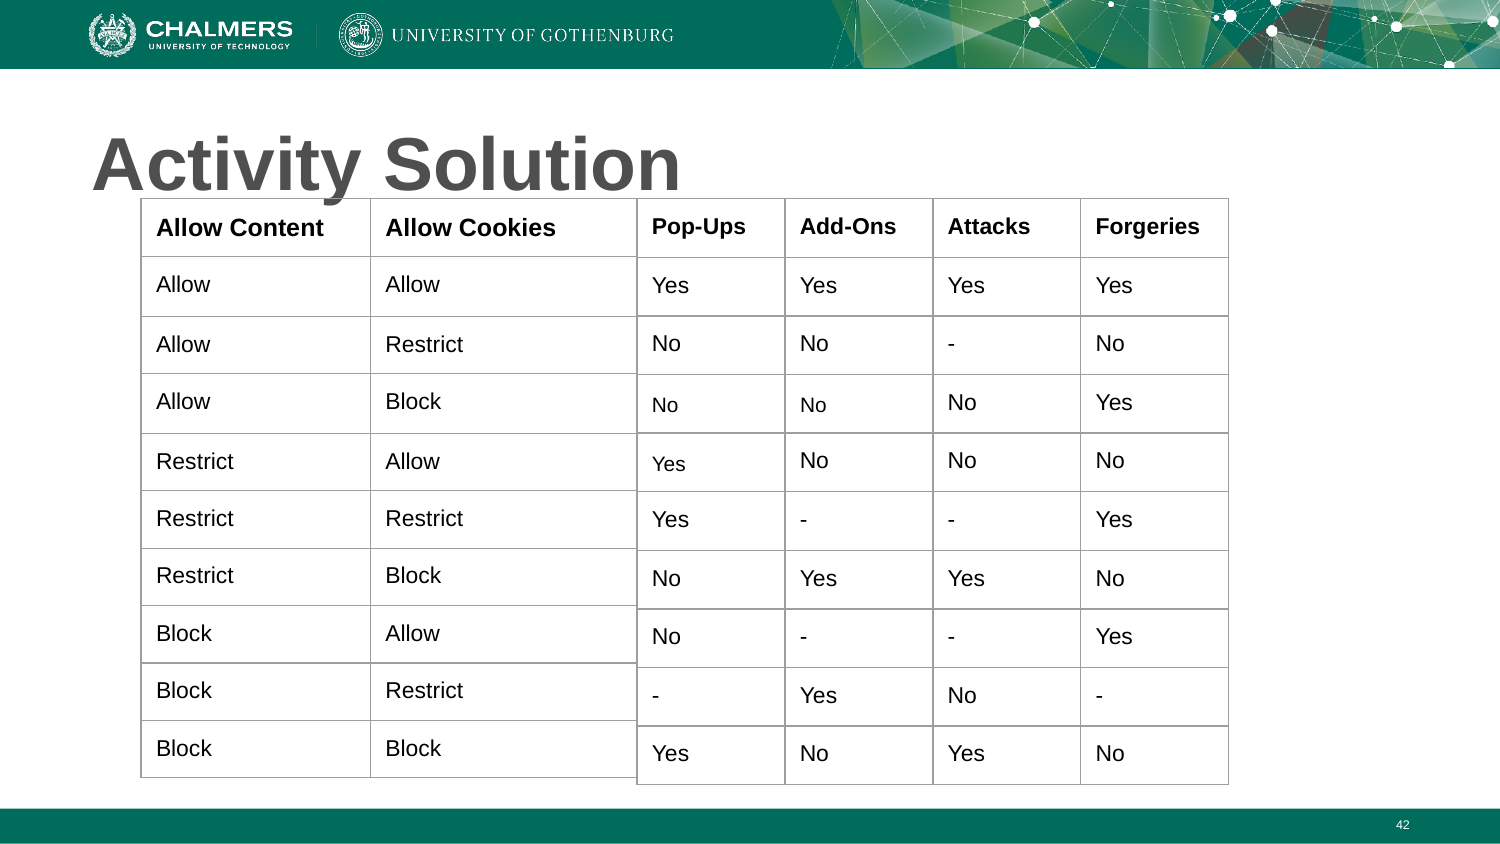

# Activity Solution
| Add-Ons |
| --- |
| Yes |
| No |
| - |
| No |
| - |
| Yes |
| - |
| Yes |
| No |
| Forgeries |
| --- |
| Yes |
| No |
| Yes |
| No |
| Yes |
| No |
| Yes |
| - |
| No |
| Allow Content | Allow Cookies |
| --- | --- |
| Allow | Allow |
| Allow | Restrict |
| Allow | Block |
| Restrict | Allow |
| Restrict | Restrict |
| Restrict | Block |
| Block | Allow |
| Block | Restrict |
| Block | Block |
| Pop-Ups |
| --- |
| Yes |
| No |
| - |
| - |
| Yes |
| No |
| No |
| - |
| Yes |
| Attacks |
| --- |
| Yes |
| - |
| No |
| No |
| - |
| Yes |
| - |
| No |
| Yes |
No
No
Yes
42